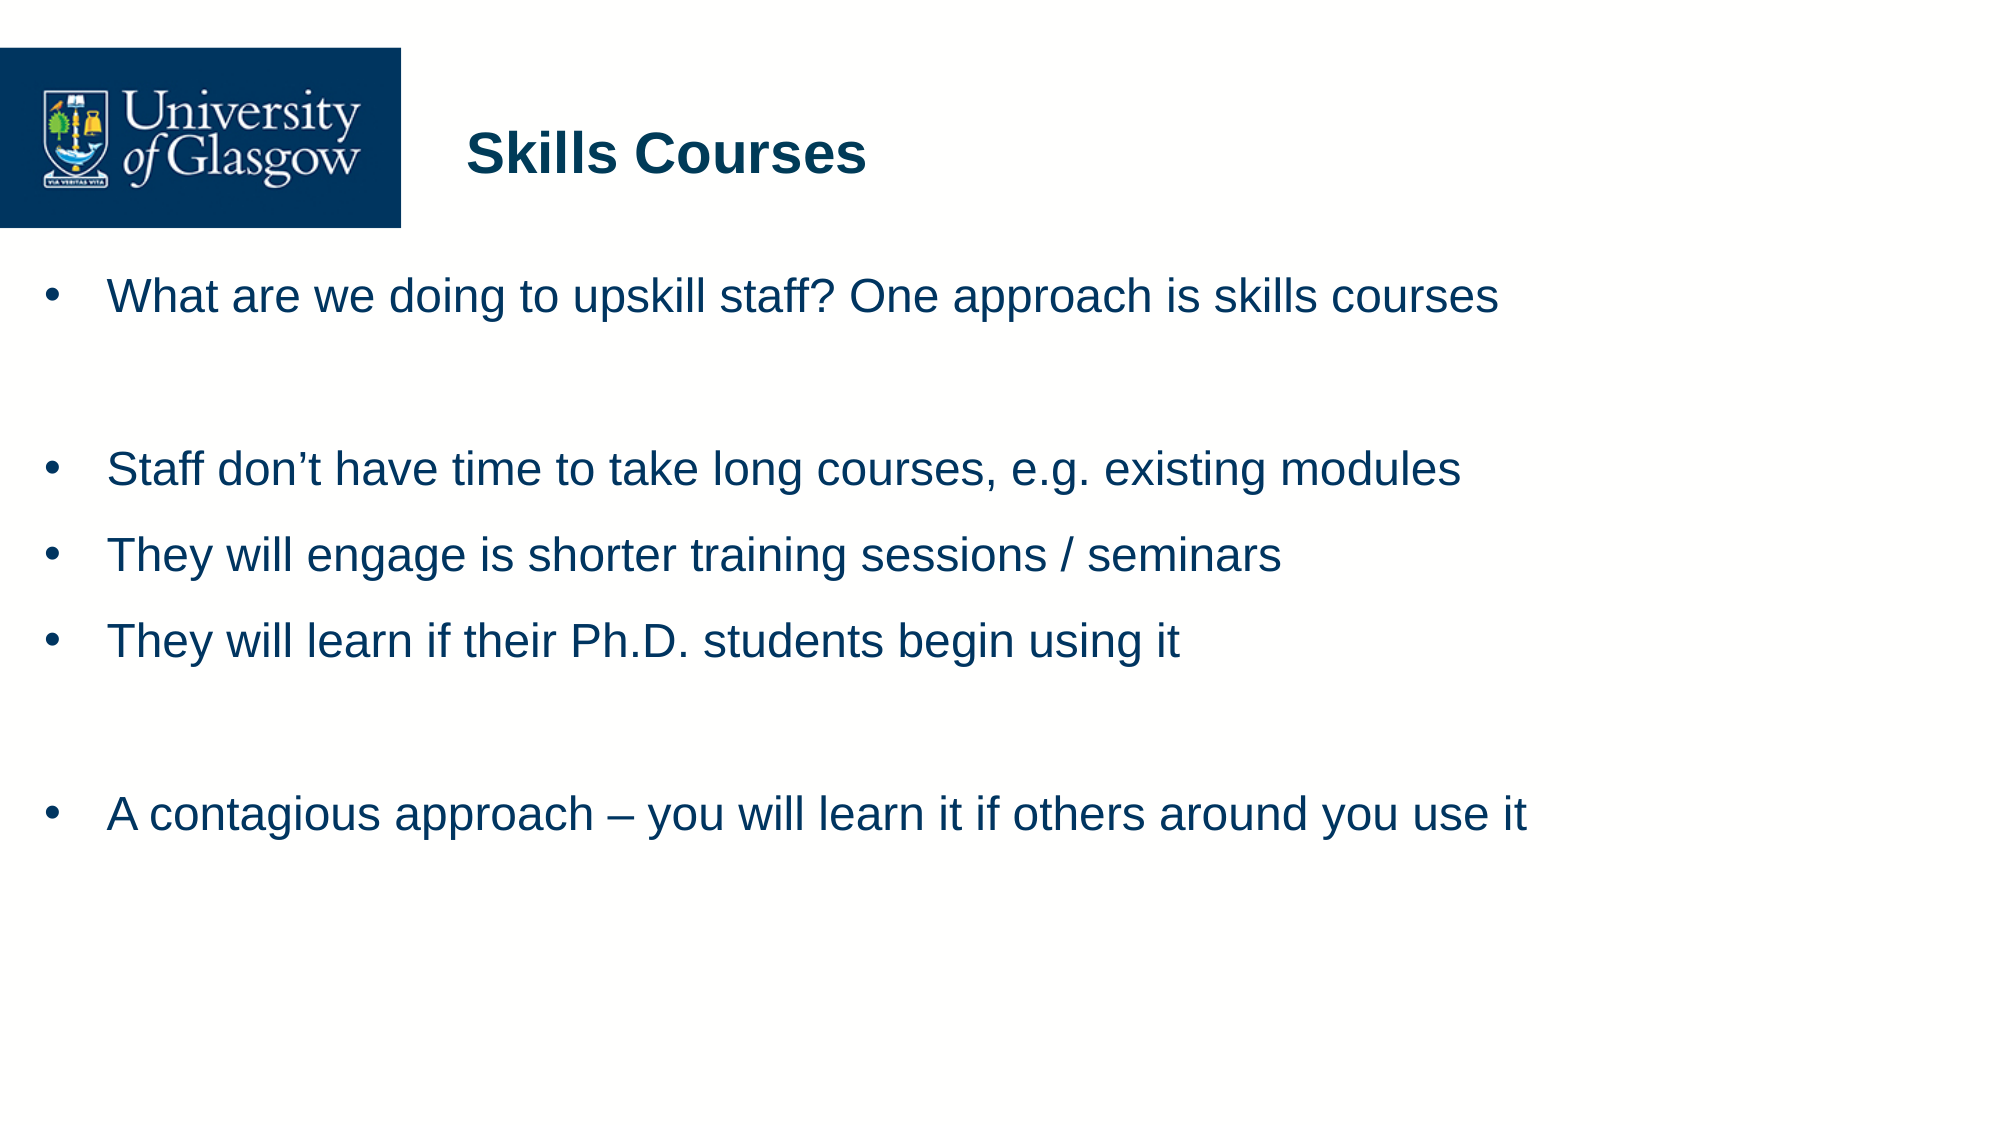

# Skills Courses
What are we doing to upskill staff? One approach is skills courses

Staff don’t have time to take long courses, e.g. existing modules
They will engage is shorter training sessions / seminars
They will learn if their Ph.D. students begin using it

A contagious approach – you will learn it if others around you use it